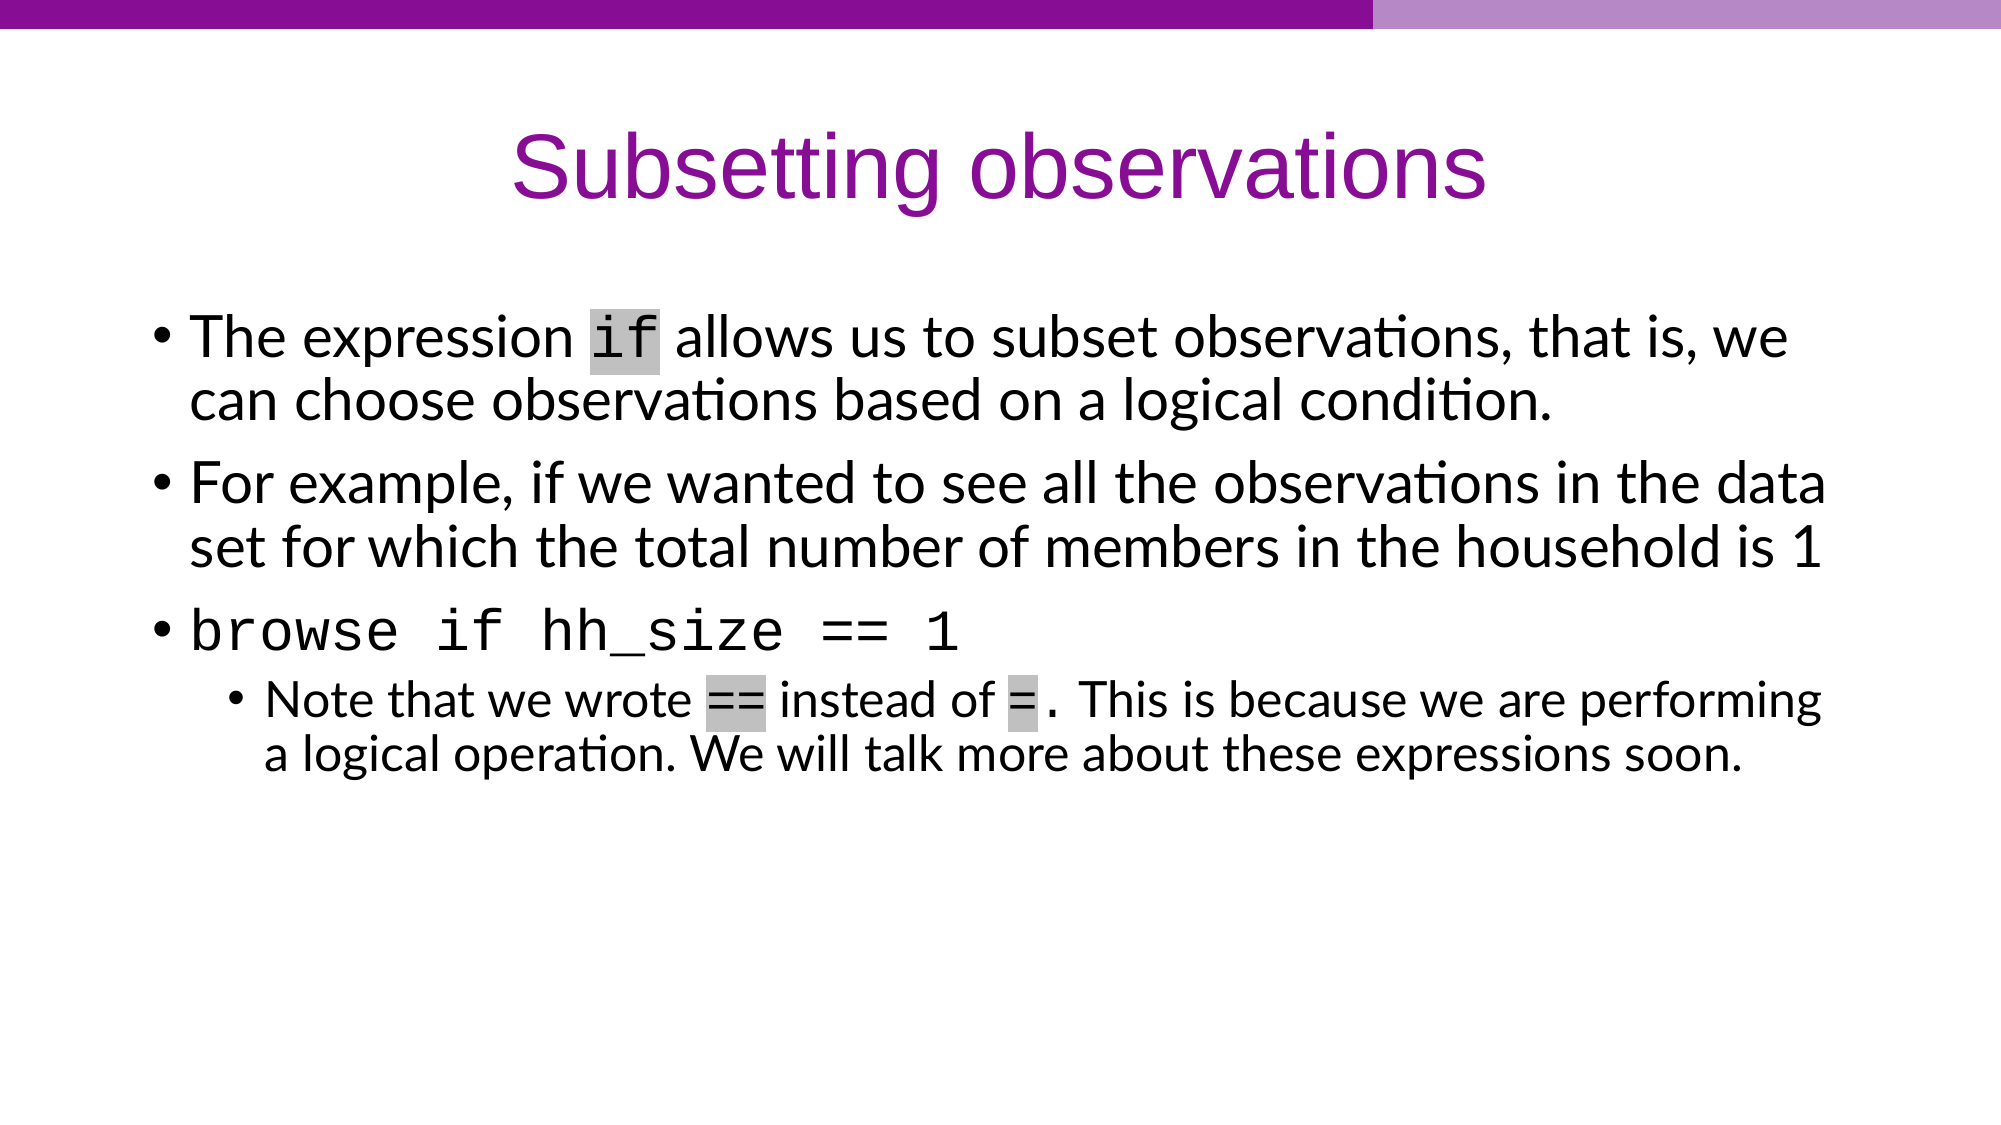

# Subsetting observations
The expression if allows us to subset observations, that is, we can choose observations based on a logical condition.
For example, if we wanted to see all the observations in the data set for which the total number of members in the household is 1
browse if hh_size == 1
Note that we wrote == instead of =. This is because we are performing a logical operation. We will talk more about these expressions soon.